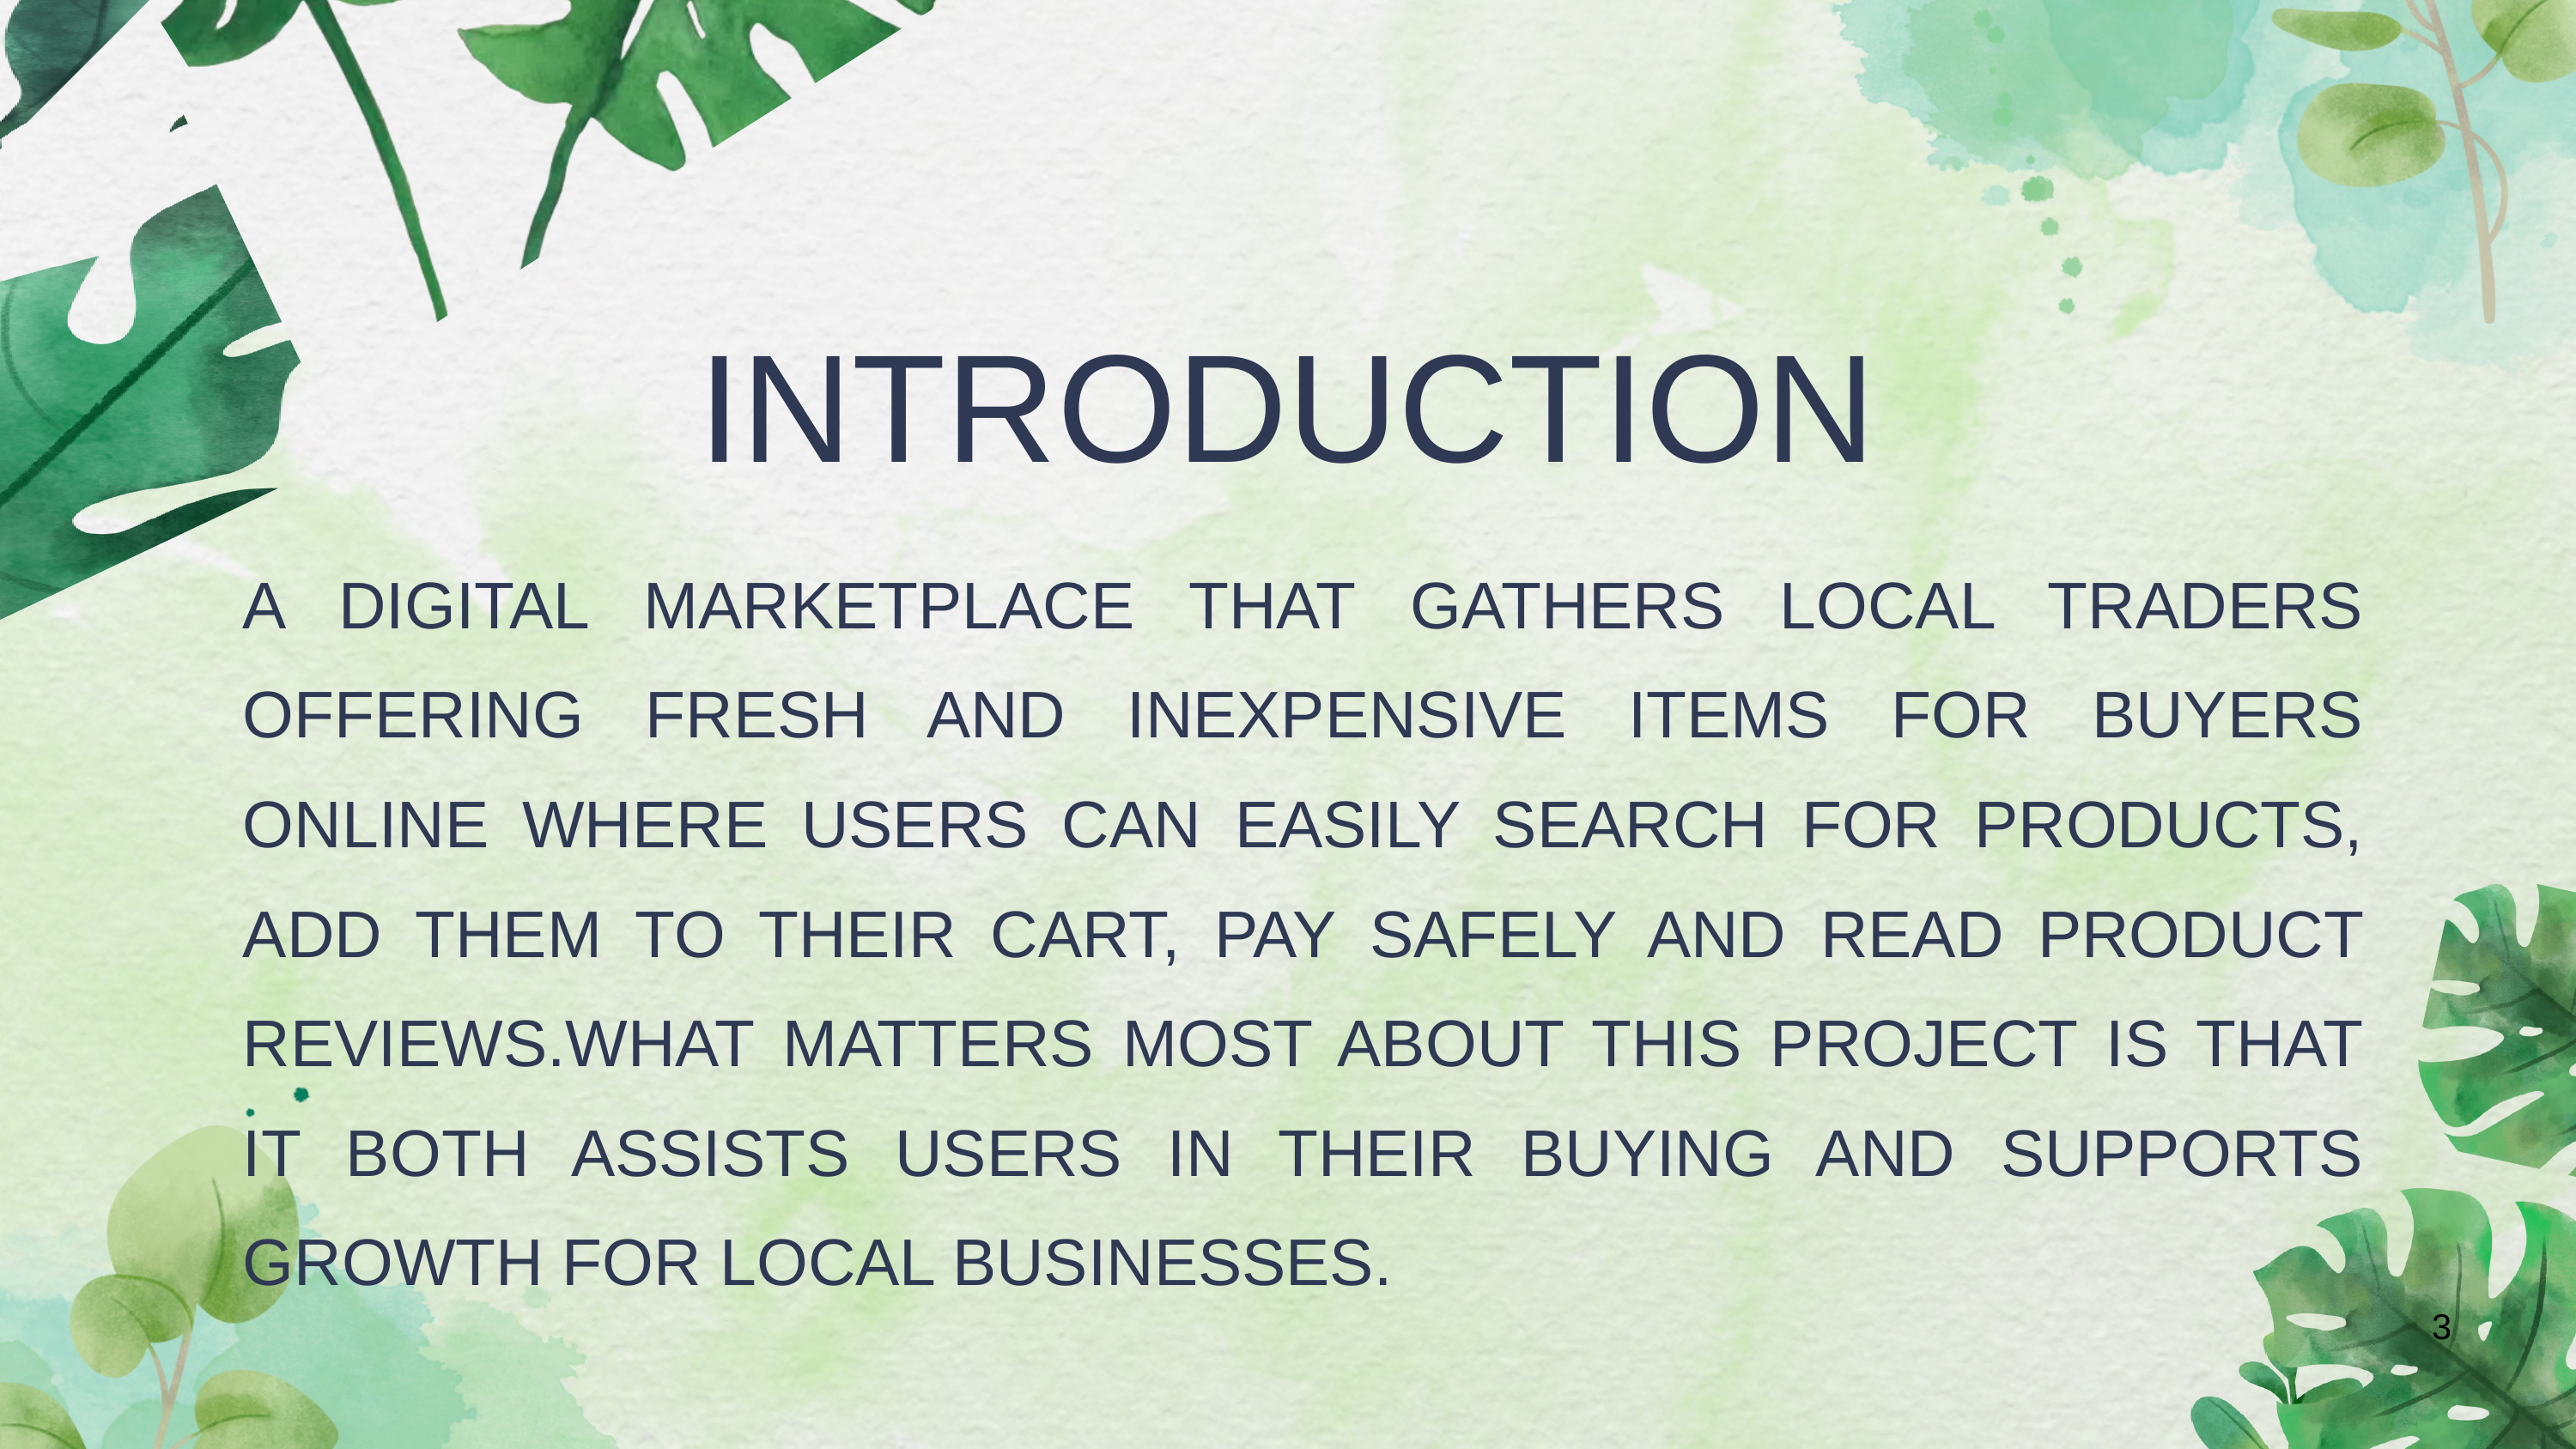

INTRODUCTION
A DIGITAL MARKETPLACE THAT GATHERS LOCAL TRADERS OFFERING FRESH AND INEXPENSIVE ITEMS FOR BUYERS ONLINE WHERE USERS CAN EASILY SEARCH FOR PRODUCTS, ADD THEM TO THEIR CART, PAY SAFELY AND READ PRODUCT REVIEWS.WHAT MATTERS MOST ABOUT THIS PROJECT IS THAT IT BOTH ASSISTS USERS IN THEIR BUYING AND SUPPORTS GROWTH FOR LOCAL BUSINESSES.

3